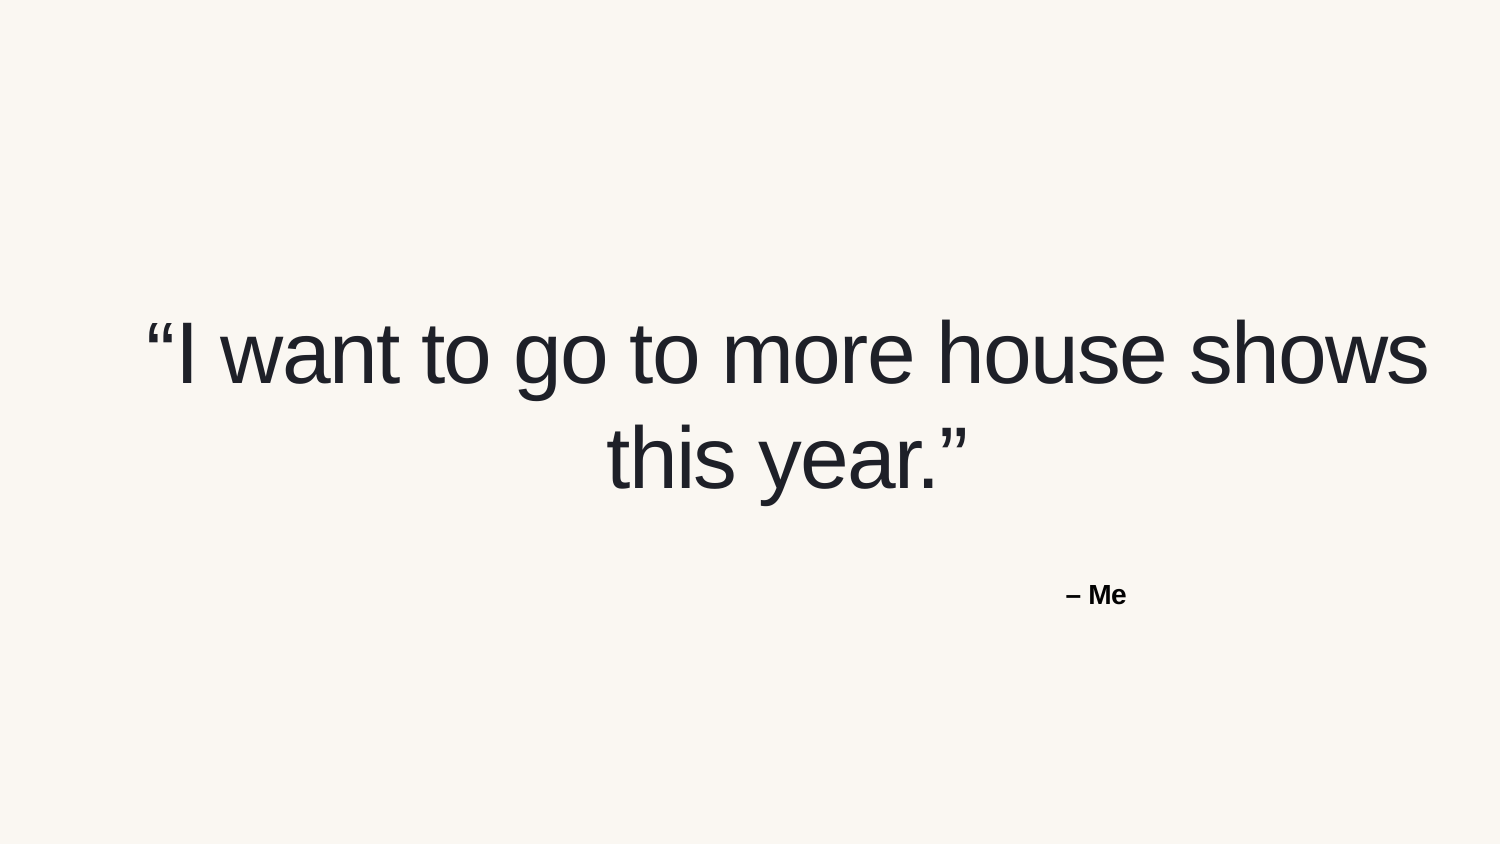

“I want to go to more house shows this year.”
– Me